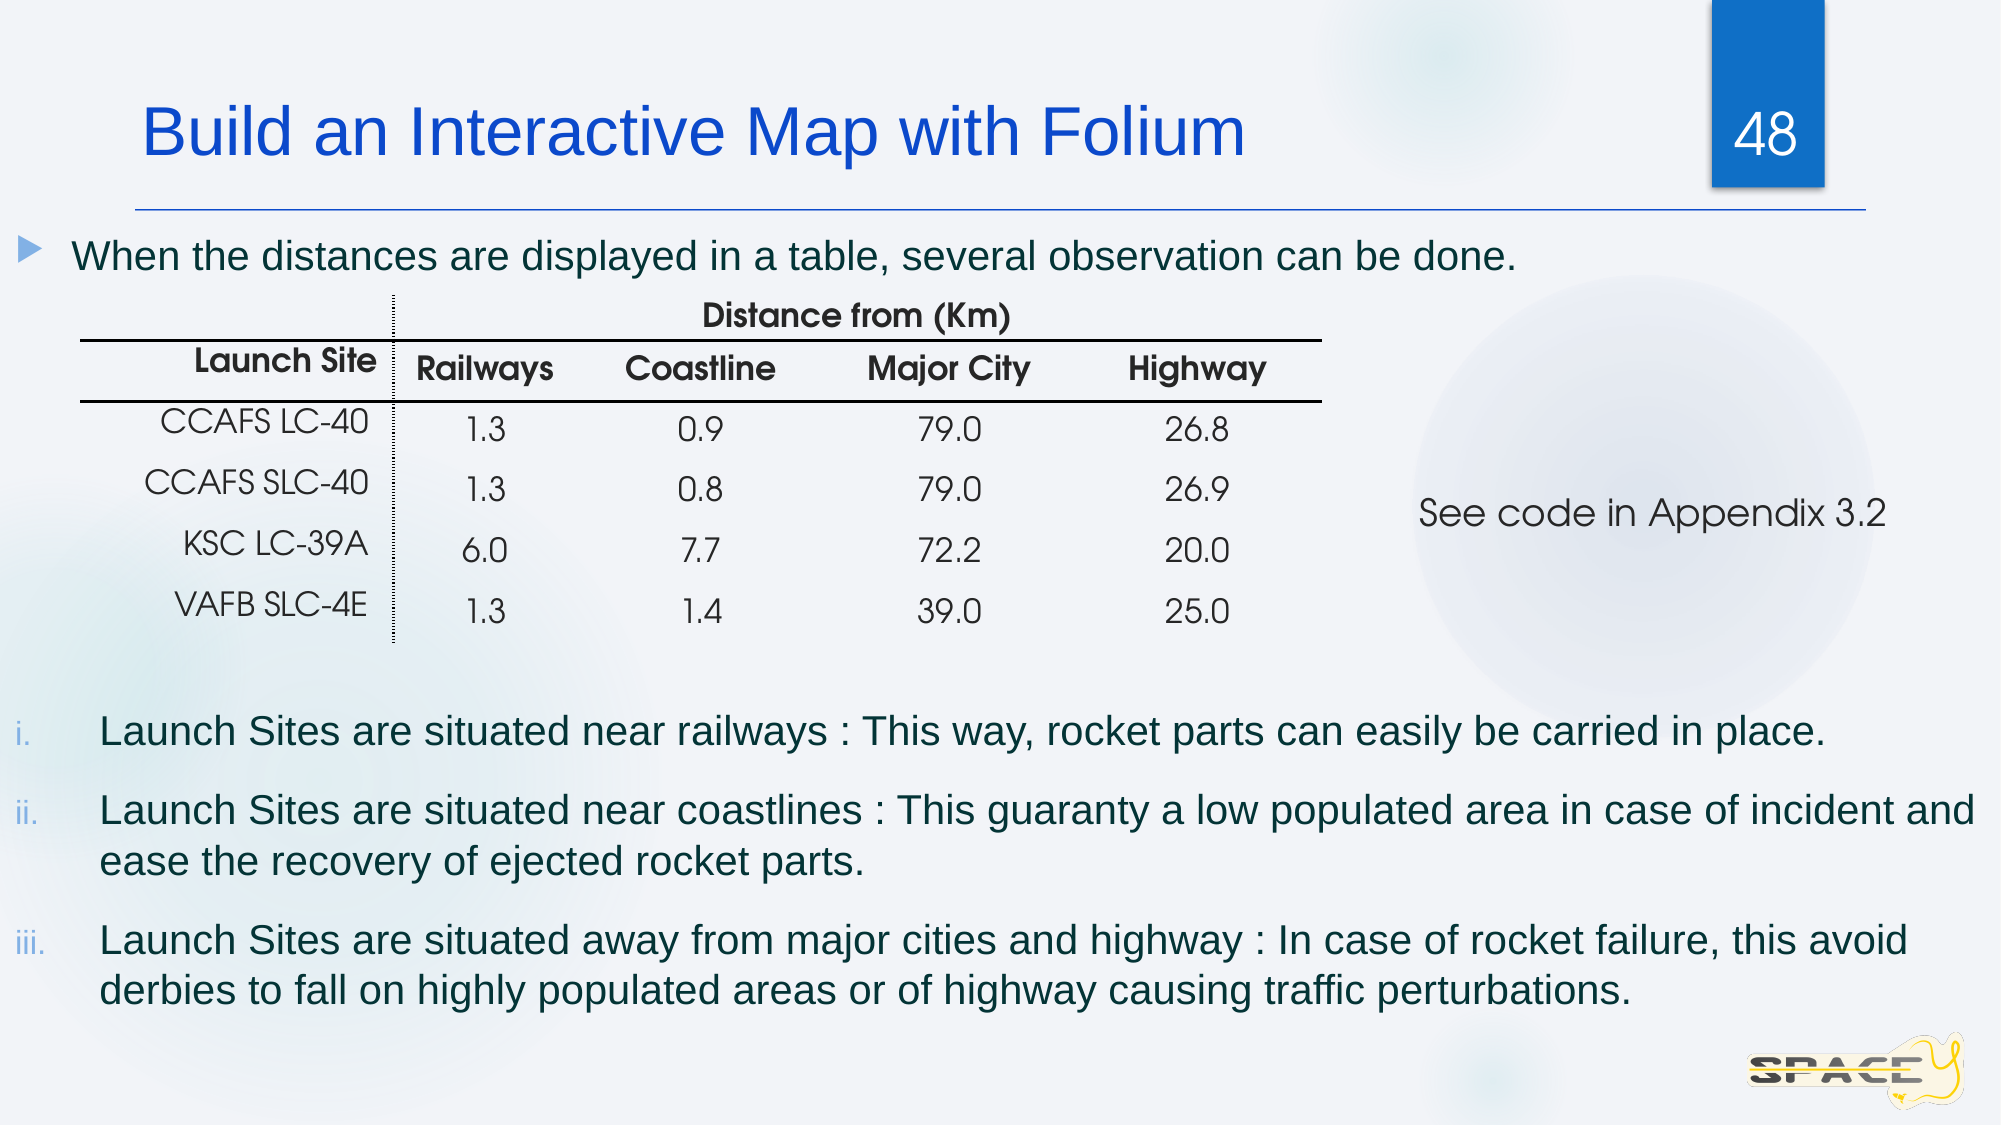

48
Build an Interactive Map with Folium
When the distances are displayed in a table, several observation can be done.

Launch Sites are situated near railways : This way, rocket parts can easily be carried in place.
Launch Sites are situated near coastlines : This guaranty a low populated area in case of incident and ease the recovery of ejected rocket parts.
Launch Sites are situated away from major cities and highway : In case of rocket failure, this avoid derbies to fall on highly populated areas or of highway causing traffic perturbations.

|  | Distance from (Km) |  |  |  |
| --- | --- | --- | --- | --- |
| Launch Site | Railways | Coastline | Major City | Highway |
| CCAFS LC-40 | 1.3 | 0.9 | 79.0 | 26.8 |
| CCAFS SLC-40 | 1.3 | 0.8 | 79.0 | 26.9 |
| KSC LC-39A | 6.0 | 7.7 | 72.2 | 20.0 |
| VAFB SLC-4E | 1.3 | 1.4 | 39.0 | 25.0 |
See code in Appendix 3.2